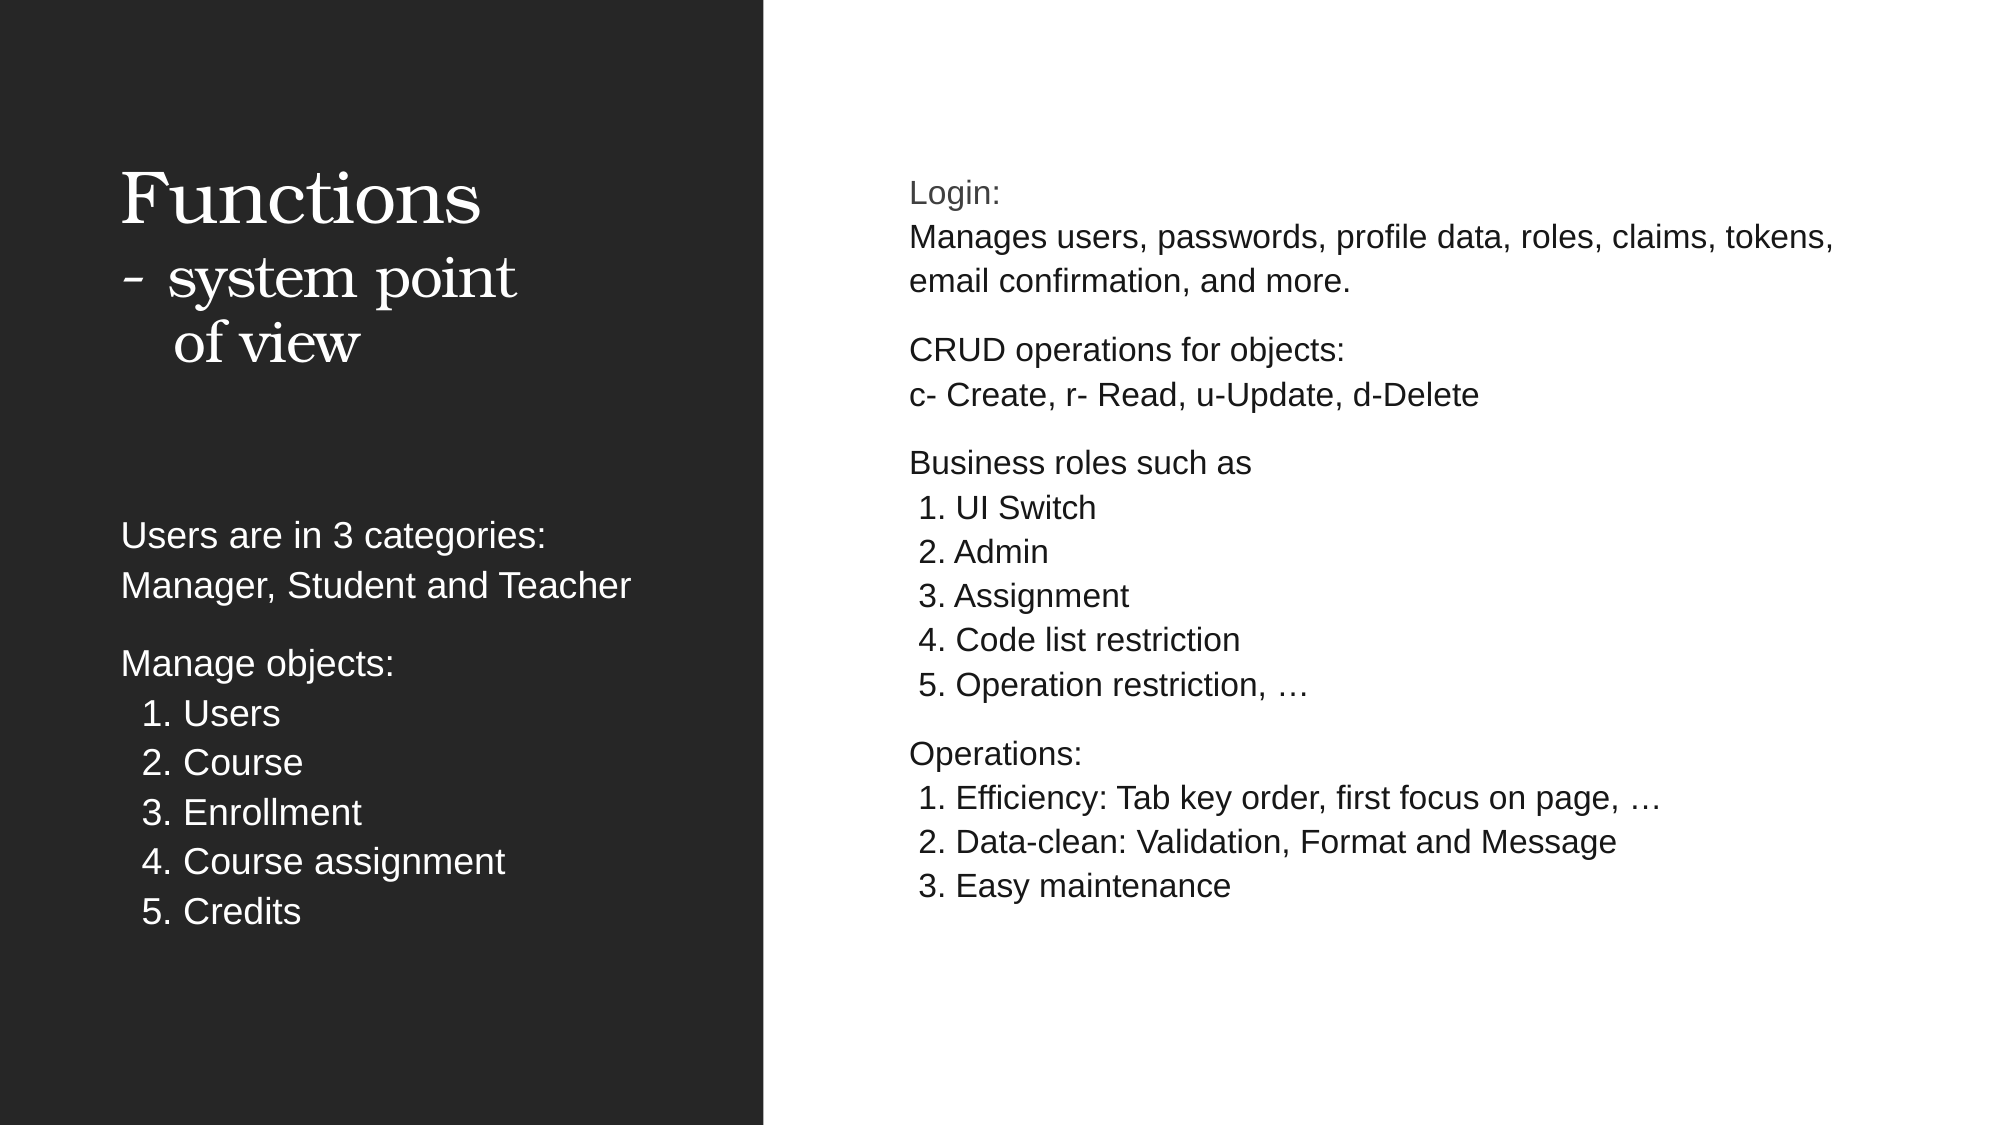

# Functions - system point of view
Login:
Manages users, passwords, profile data, roles, claims, tokens, email confirmation, and more.
CRUD operations for objects:
c- Create, r- Read, u-Update, d-Delete
Business roles such as
 1. UI Switch
 2. Admin
 3. Assignment
 4. Code list restriction
 5. Operation restriction, …
Operations:
 1. Efficiency: Tab key order, first focus on page, …
 2. Data-clean: Validation, Format and Message
 3. Easy maintenance

Users are in 3 categories:
Manager, Student and Teacher
Manage objects:
  1. Users
  2. Course
  3. Enrollment
  4. Course assignment
  5. Credits